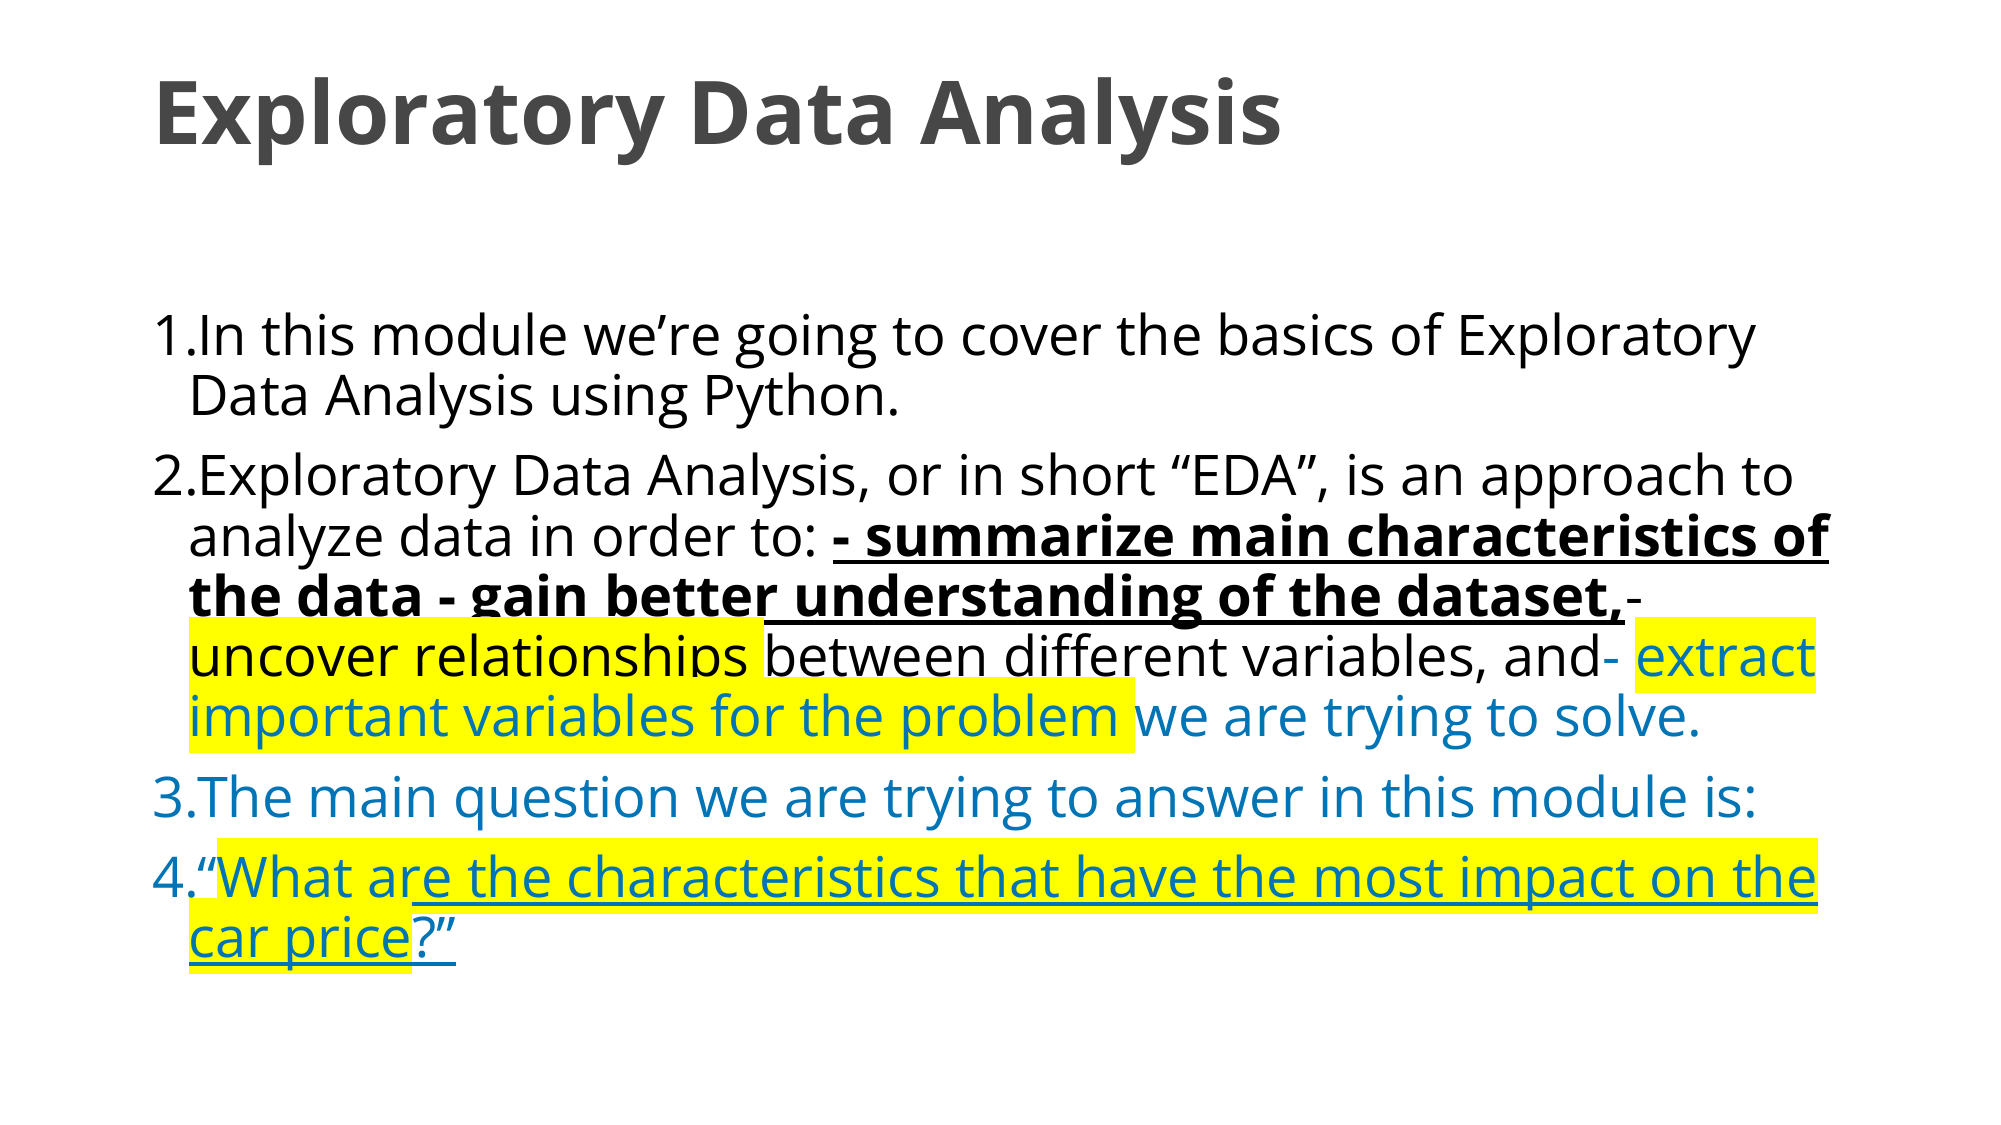

# Exploratory Data Analysis
In this module we’re going to cover the basics of Exploratory Data Analysis using Python.
Exploratory Data Analysis, or in short “EDA”, is an approach to analyze data in order to: - summarize main characteristics of the data - gain better understanding of the dataset,- uncover relationships between different variables, and- extract important variables for the problem we are trying to solve.
The main question we are trying to answer in this module is:
“What are the characteristics that have the most impact on the car price?”